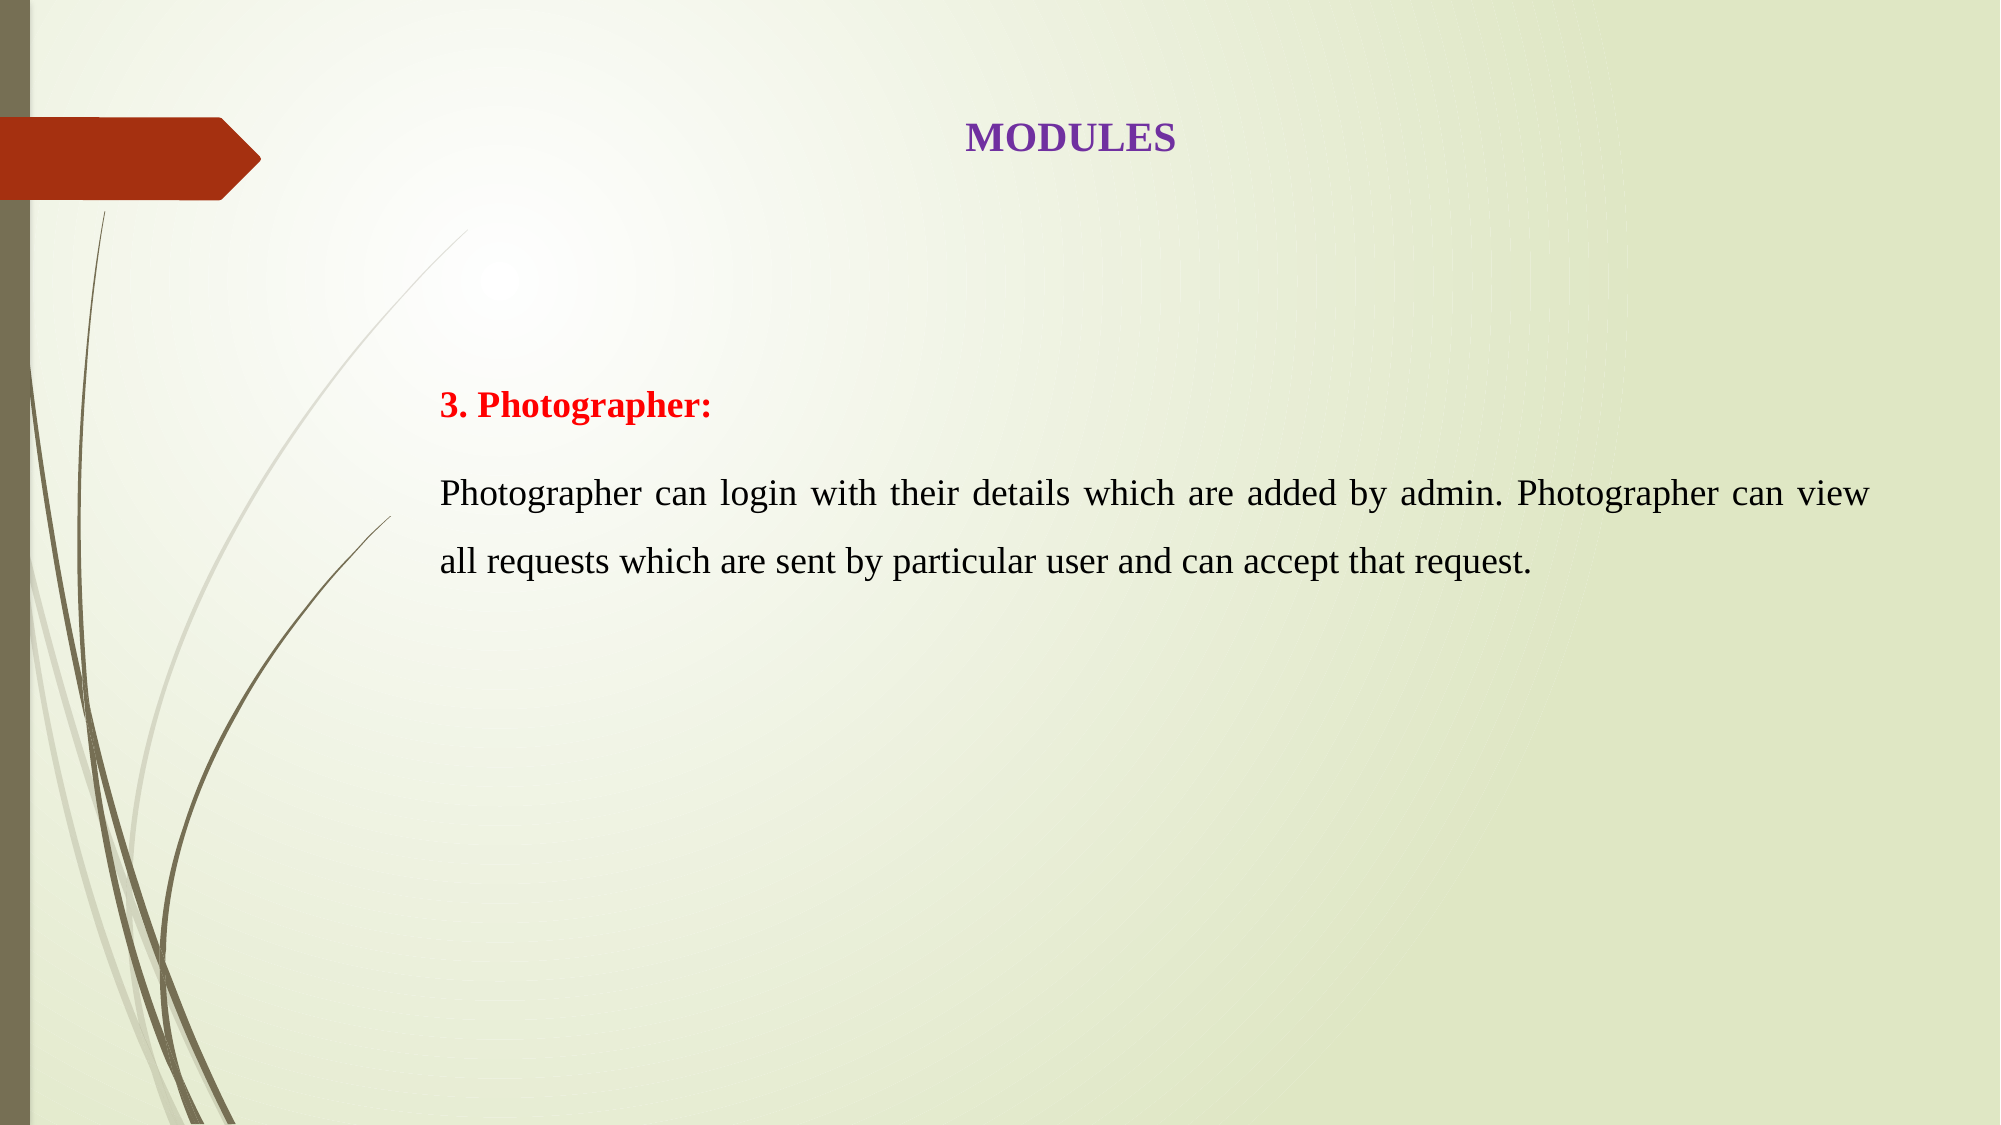

# MODULES
3. Photographer:
Photographer can login with their details which are added by admin. Photographer can view all requests which are sent by particular user and can accept that request.